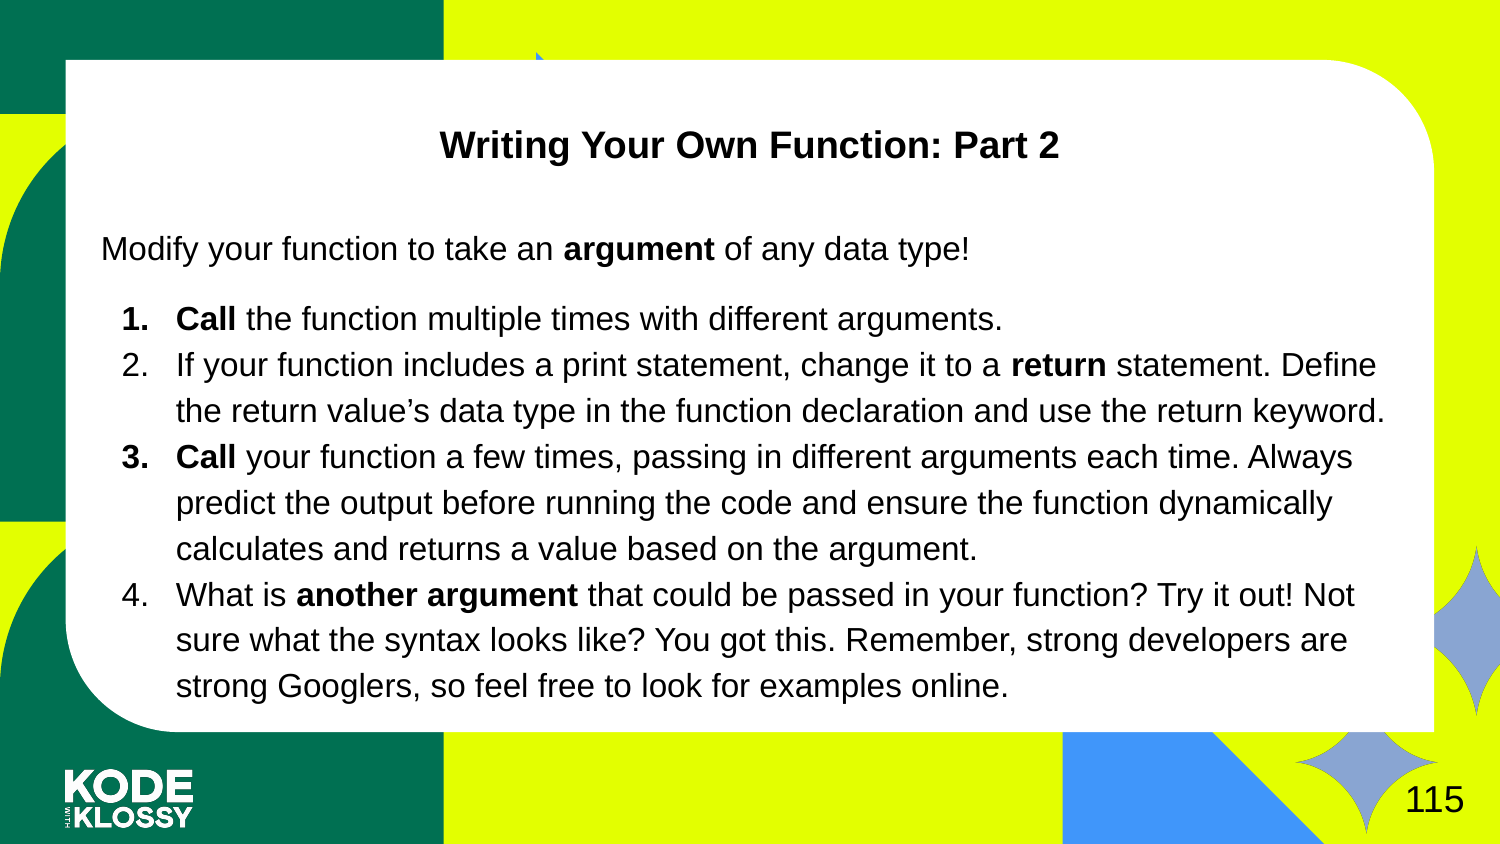

# Writing Your Own Function: Part 2
Modify your function to take an argument of any data type!
Call the function multiple times with different arguments.
If your function includes a print statement, change it to a return statement. Define the return value’s data type in the function declaration and use the return keyword.
Call your function a few times, passing in different arguments each time. Always predict the output before running the code and ensure the function dynamically calculates and returns a value based on the argument.
What is another argument that could be passed in your function? Try it out! Not sure what the syntax looks like? You got this. Remember, strong developers are strong Googlers, so feel free to look for examples online.